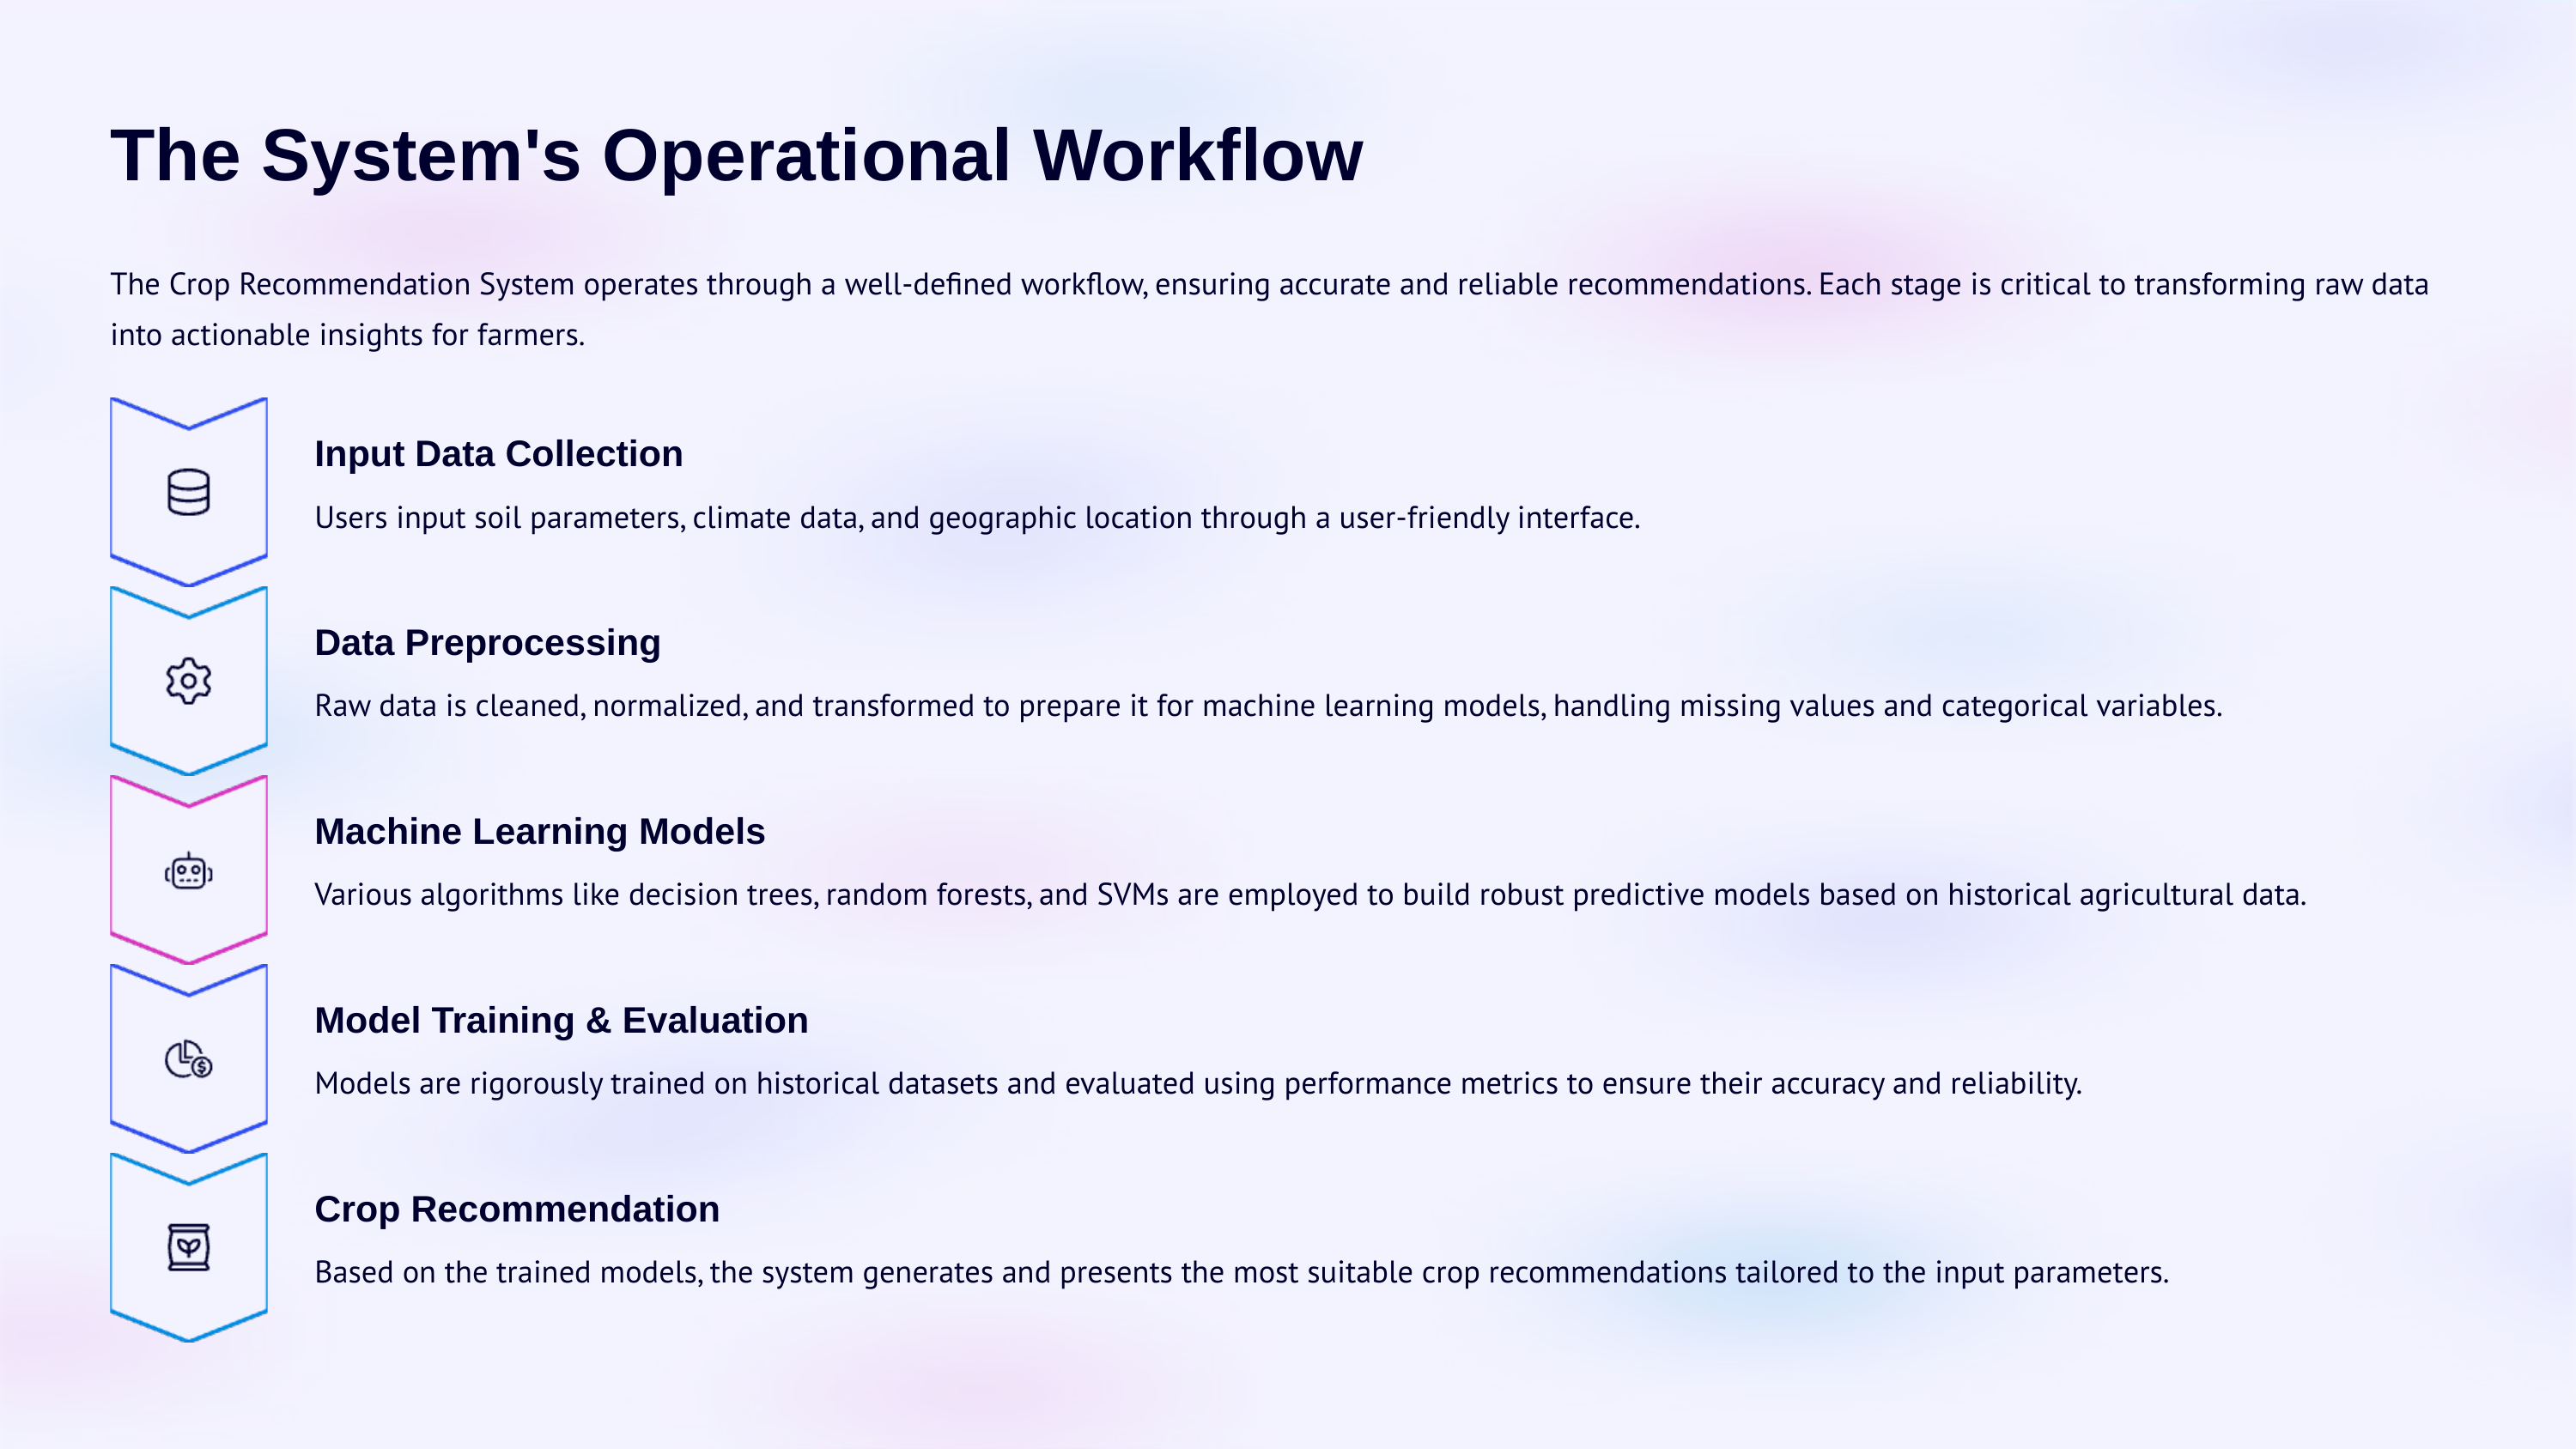

The System's Operational Workflow
The Crop Recommendation System operates through a well-defined workflow, ensuring accurate and reliable recommendations. Each stage is critical to transforming raw data into actionable insights for farmers.

Input Data Collection
Users input soil parameters, climate data, and geographic location through a user-friendly interface.

Data Preprocessing
Raw data is cleaned, normalized, and transformed to prepare it for machine learning models, handling missing values and categorical variables.

Machine Learning Models
Various algorithms like decision trees, random forests, and SVMs are employed to build robust predictive models based on historical agricultural data.

Model Training & Evaluation
Models are rigorously trained on historical datasets and evaluated using performance metrics to ensure their accuracy and reliability.

Crop Recommendation
Based on the trained models, the system generates and presents the most suitable crop recommendations tailored to the input parameters.